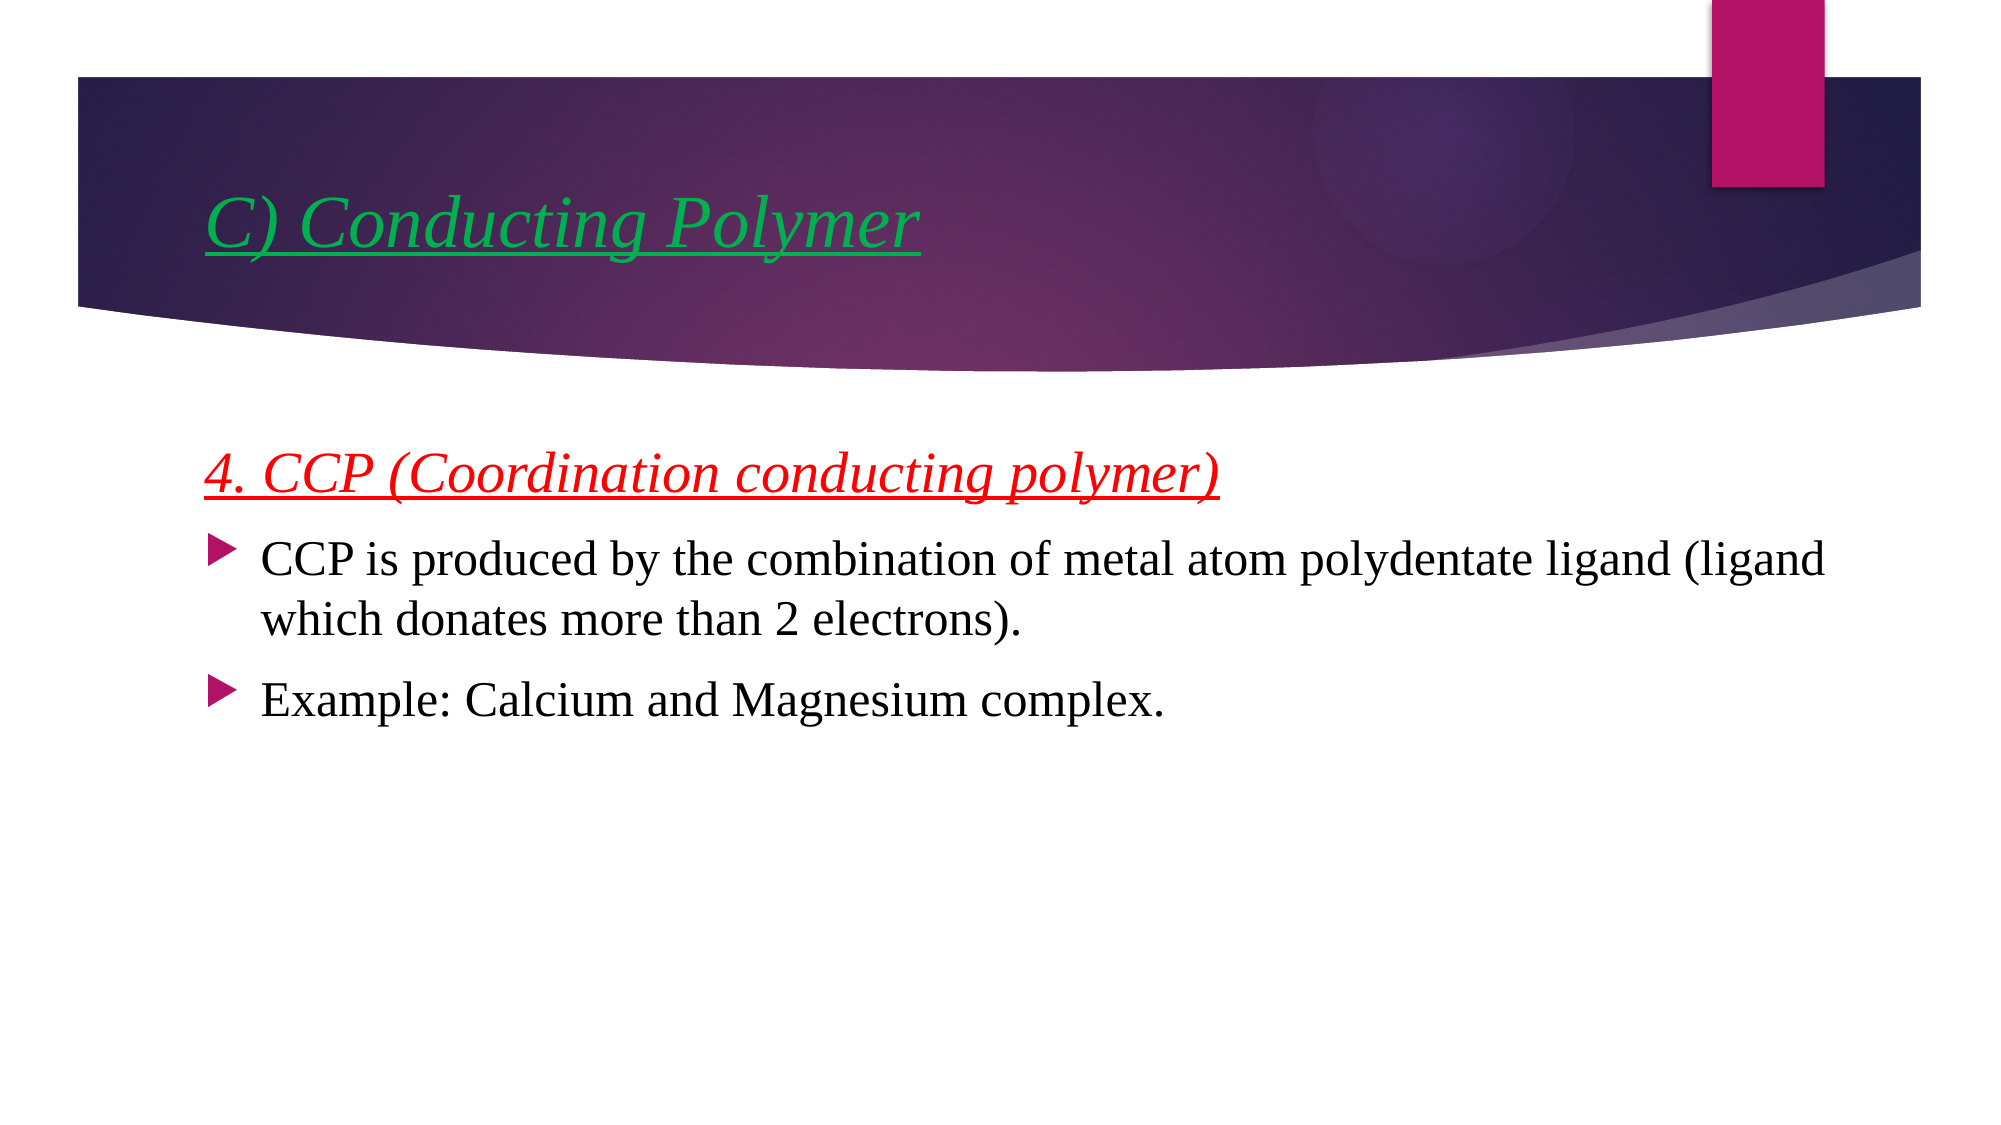

# C) Conducting Polymer
4. CCP (Coordination conducting polymer)
CCP is produced by the combination of metal atom polydentate ligand (ligand which donates more than 2 electrons).
Example: Calcium and Magnesium complex.